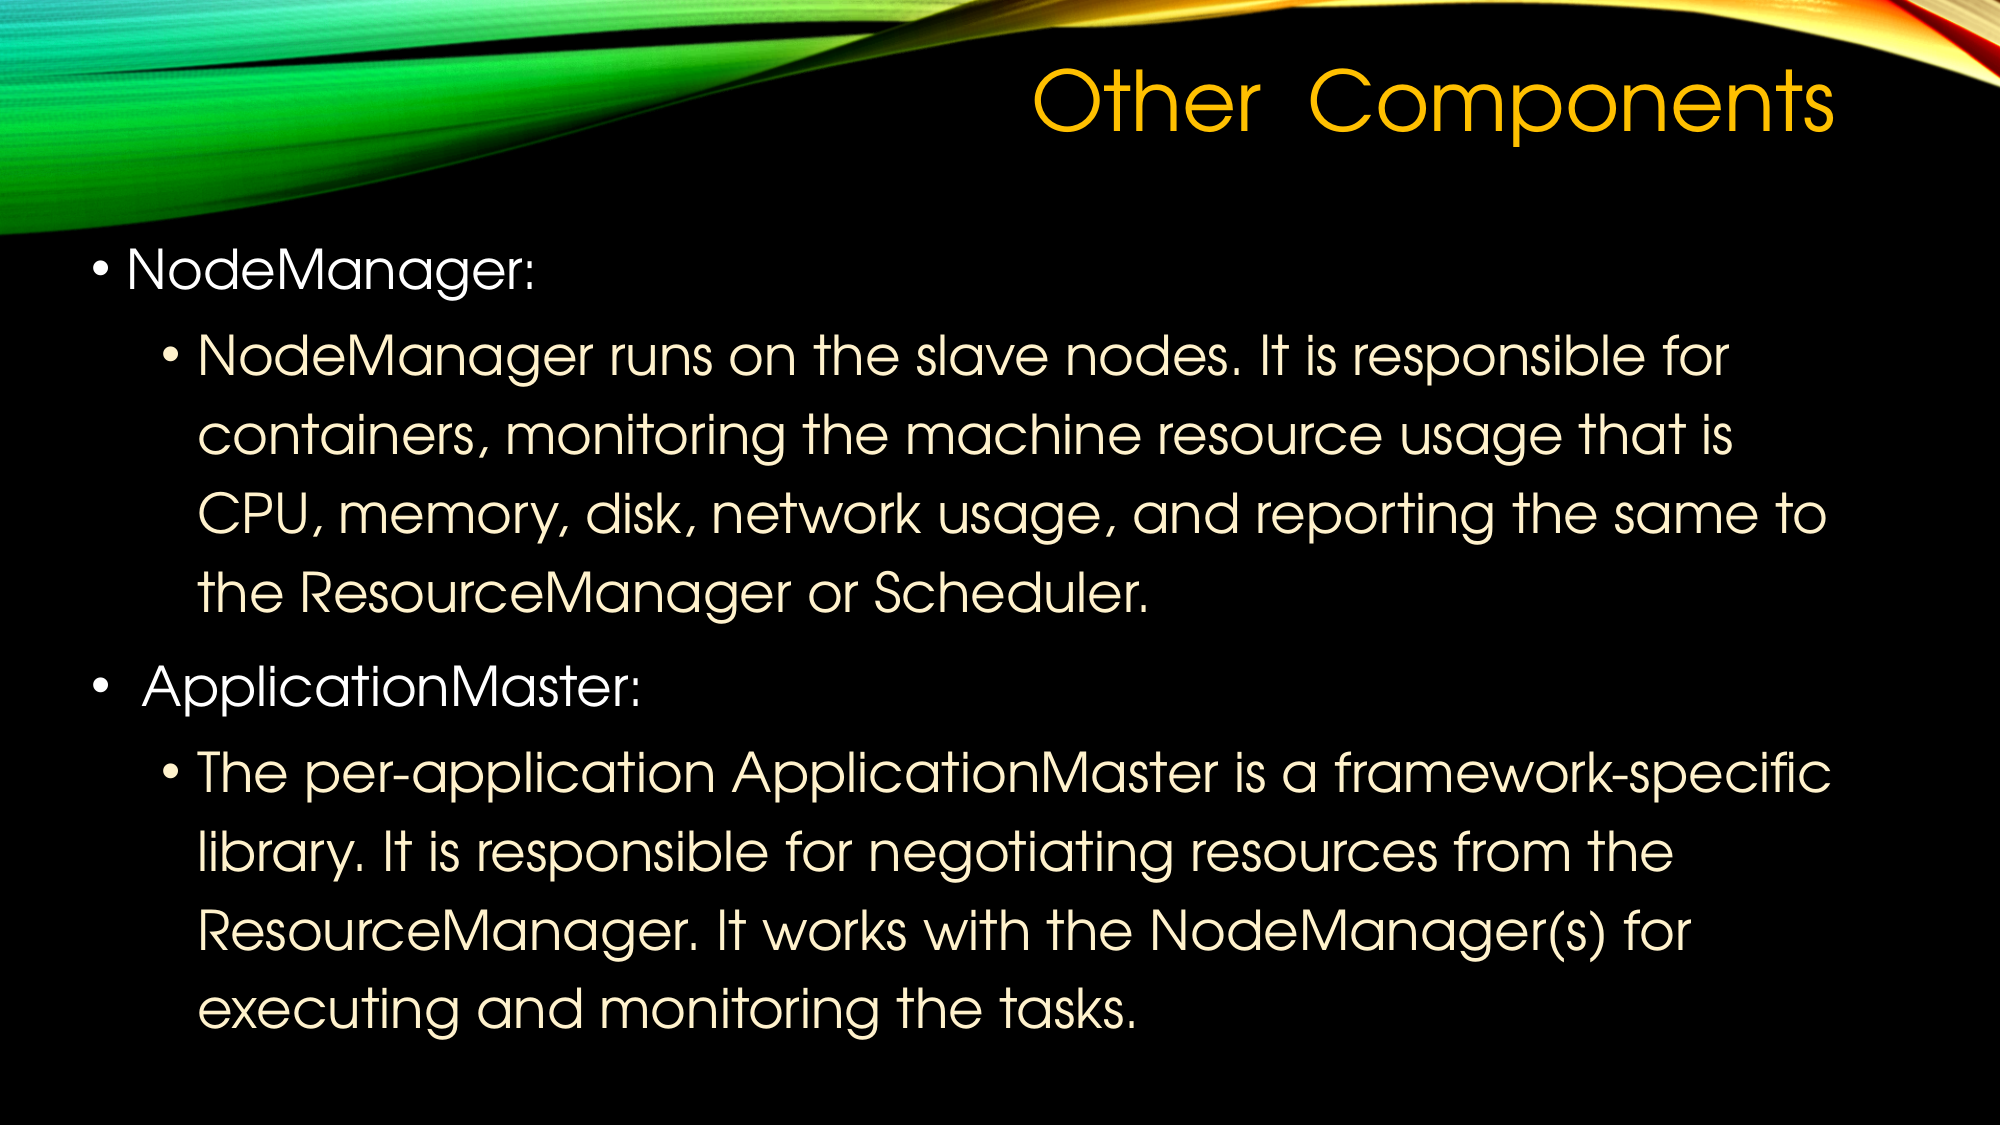

# Other  Components
NodeManager:
NodeManager runs on the slave nodes. It is responsible for containers, monitoring the machine resource usage that is CPU, memory, disk, network usage, and reporting the same to the ResourceManager or Scheduler.
 ApplicationMaster:
The per-application ApplicationMaster is a framework-specific library. It is responsible for negotiating resources from the ResourceManager. It works with the NodeManager(s) for executing and monitoring the tasks.